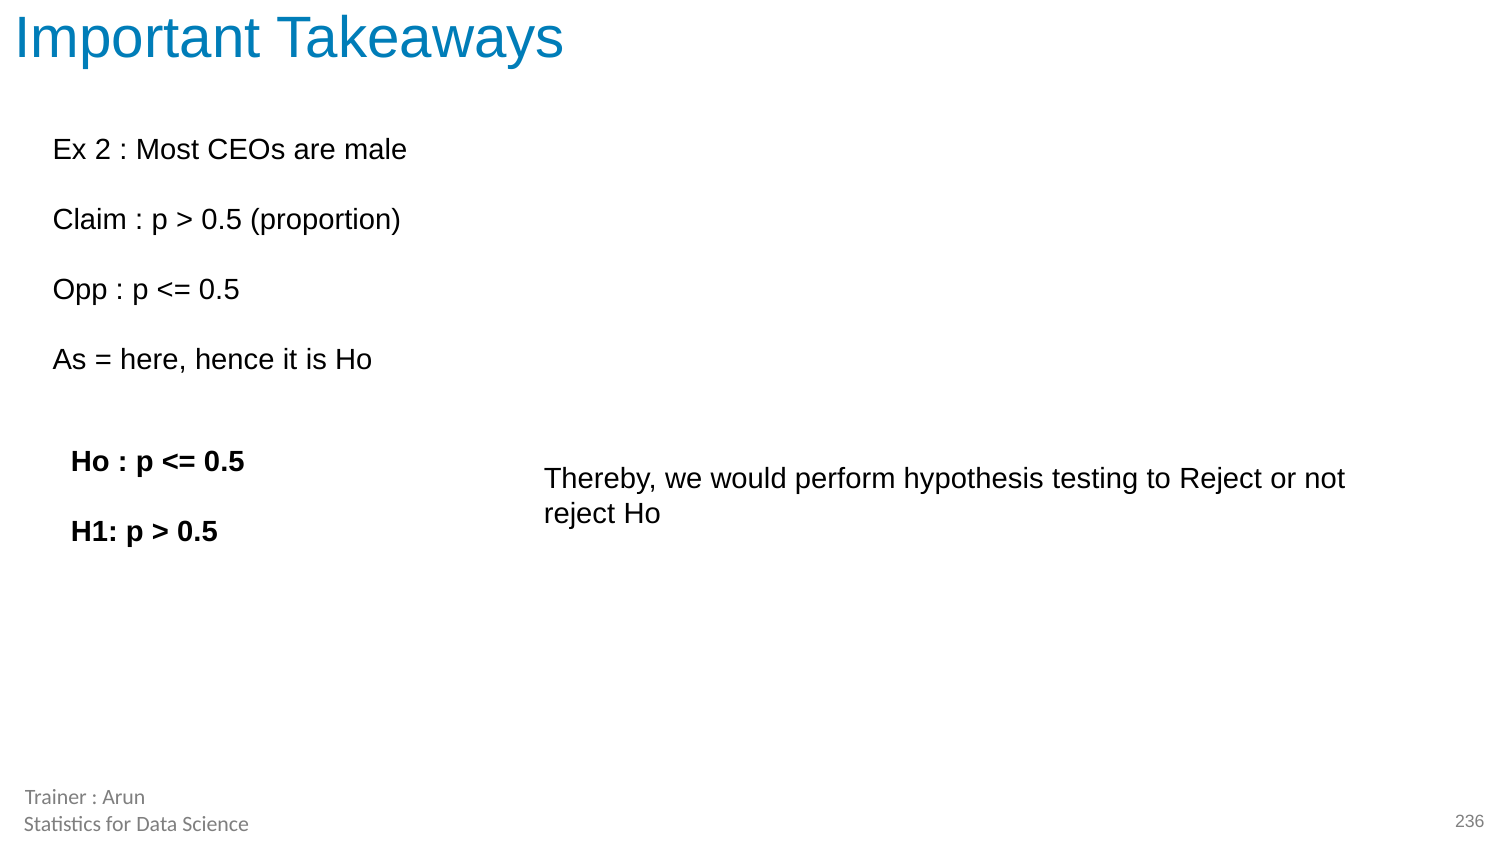

# Important Takeaways
Ex 2 : Most CEOs are male

Claim : p > 0.5 (proportion)

Opp : p <= 0.5

As = here, hence it is Ho
Ho : p <= 0.5

H1: p > 0.5
Thereby, we would perform hypothesis testing to Reject or not reject Ho